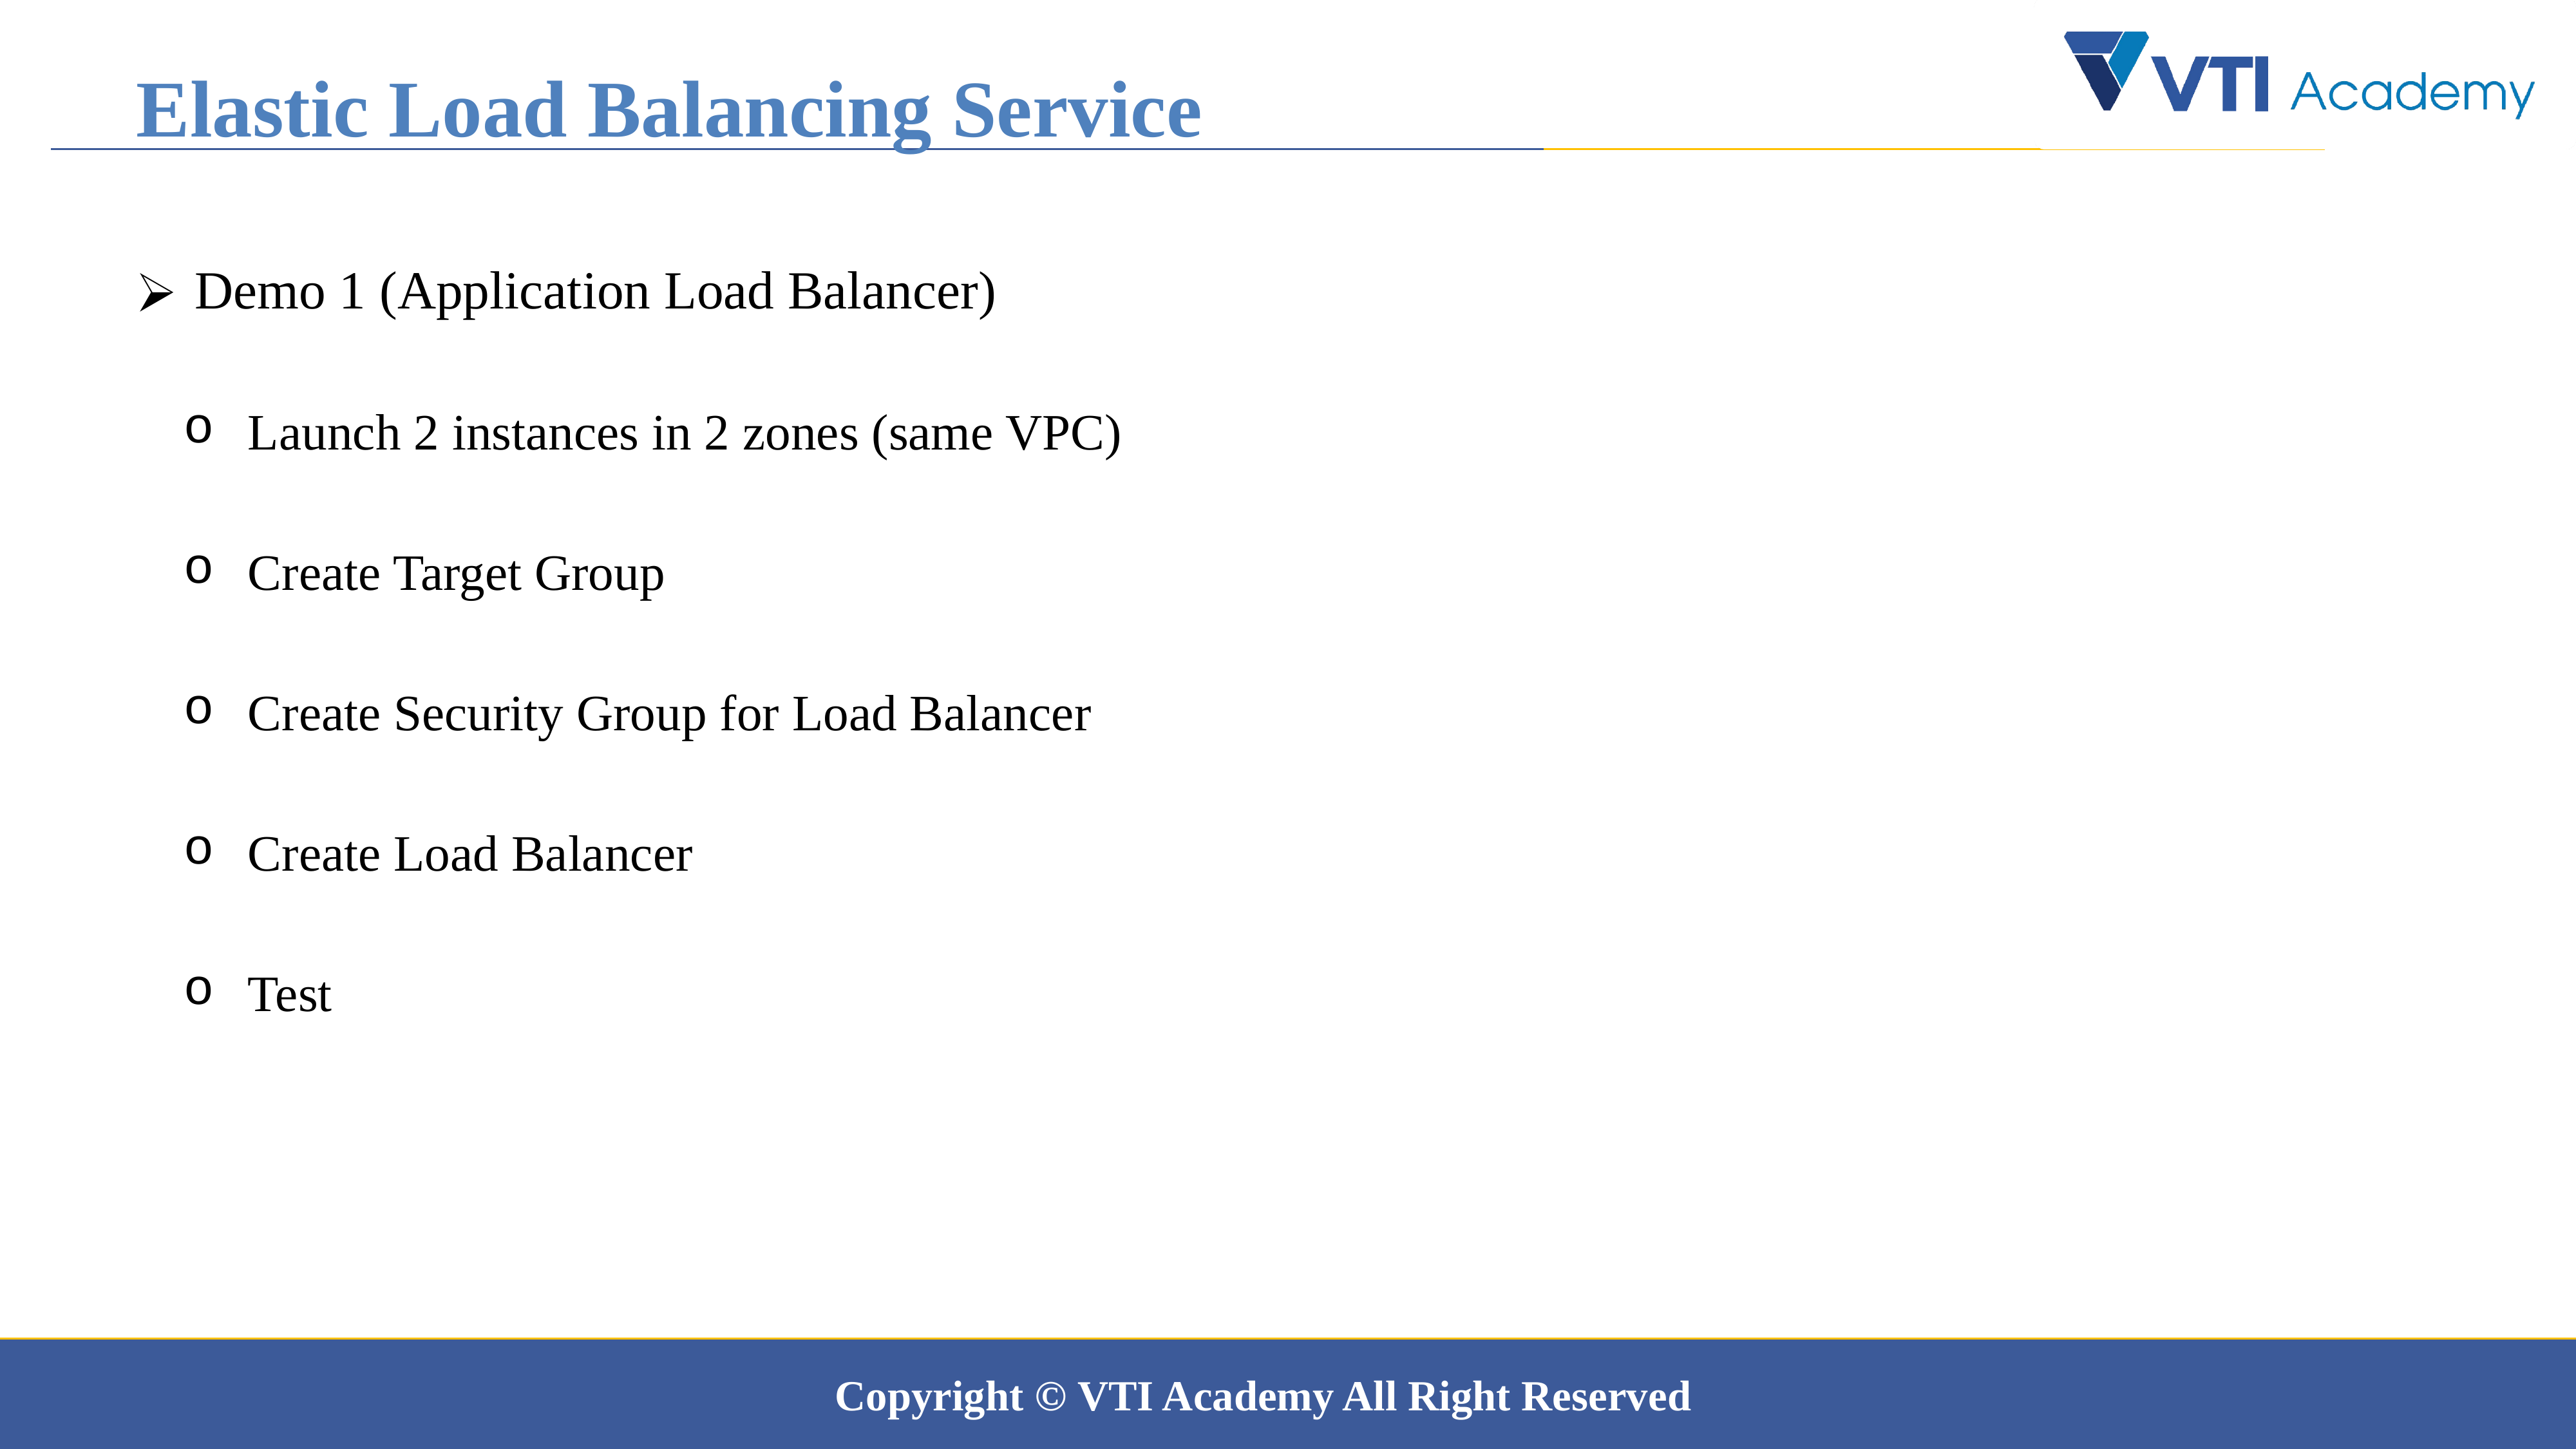

Elastic Load Balancing Service
 Demo 1 (Application Load Balancer)
Launch 2 instances in 2 zones (same VPC)
Create Target Group
Create Security Group for Load Balancer
Create Load Balancer
Test